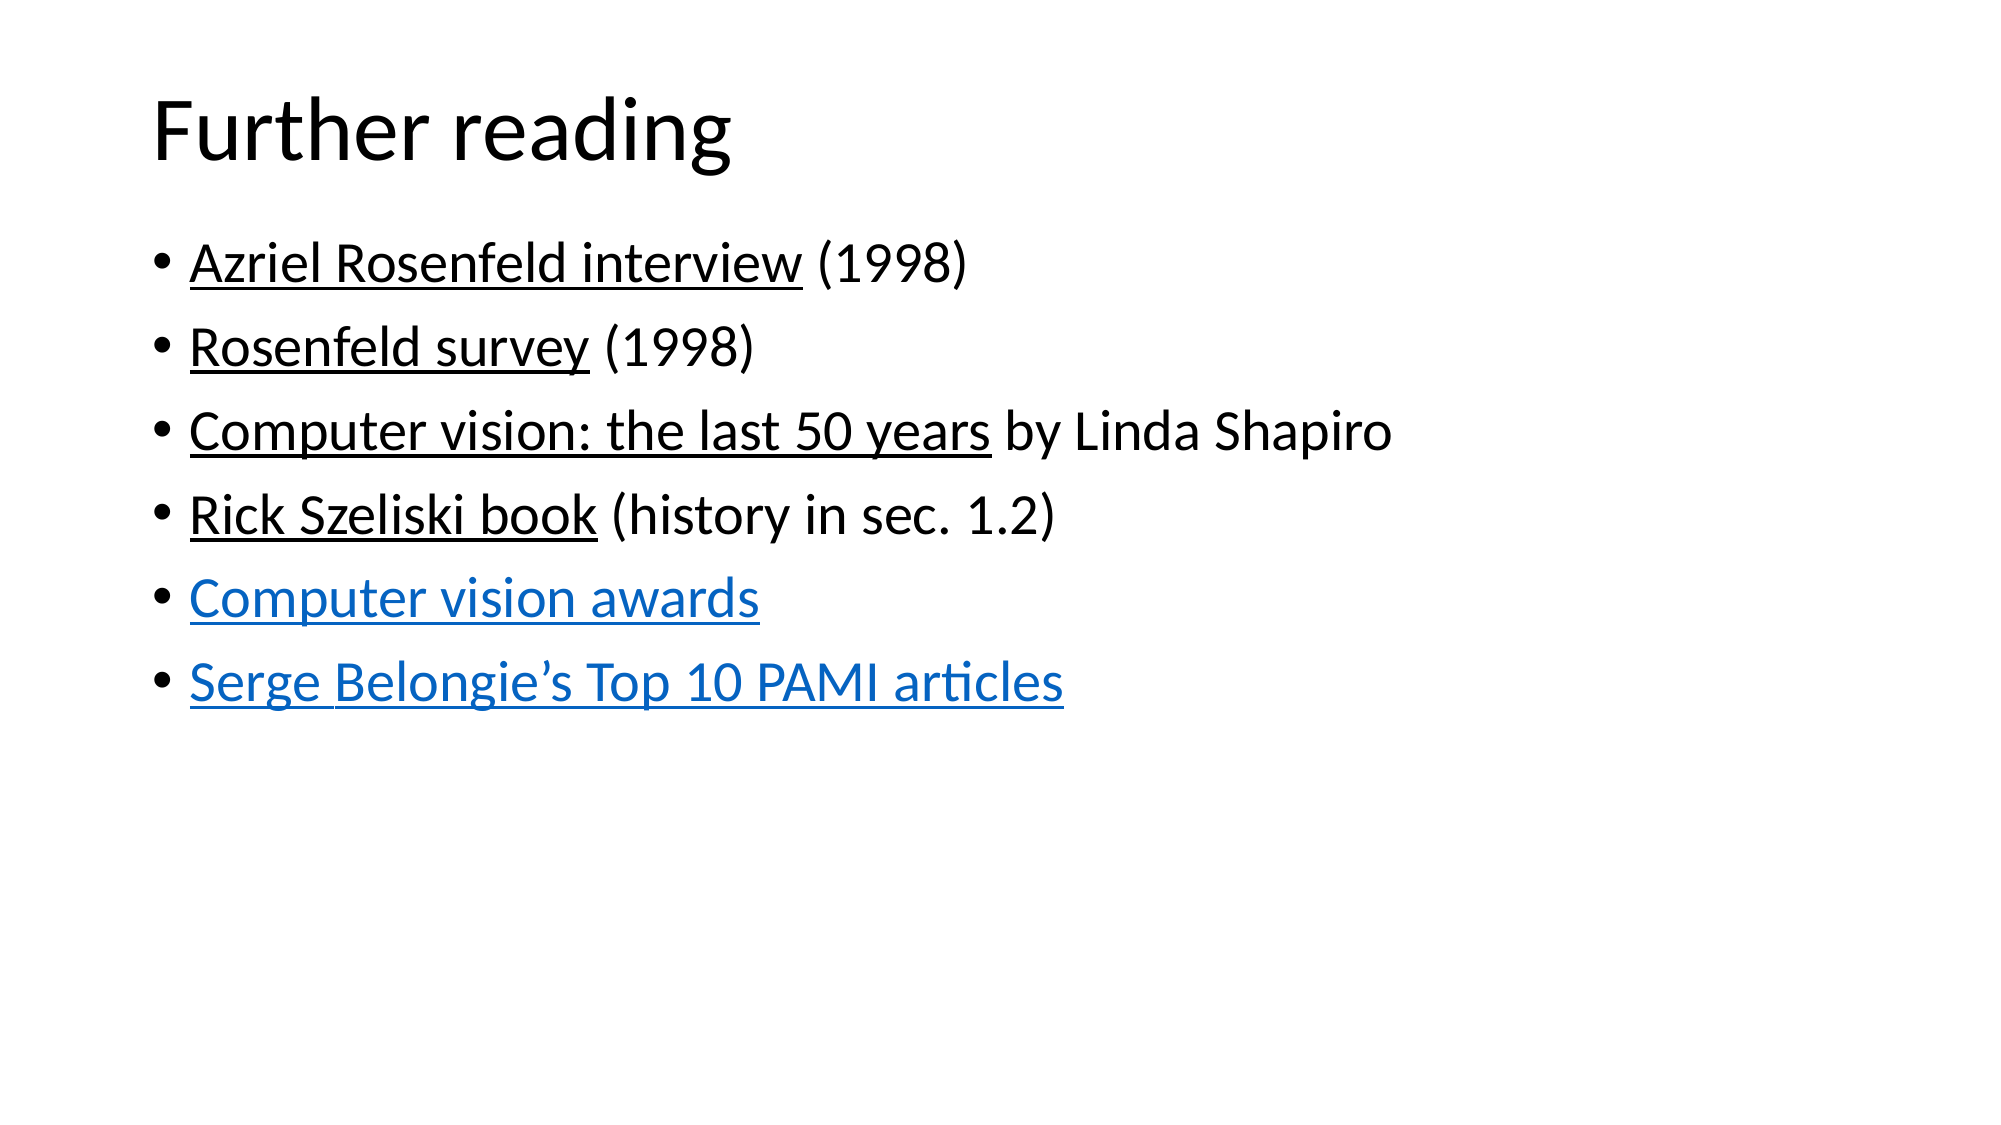

# Further reading
Azriel Rosenfeld interview (1998)
Rosenfeld survey (1998)
Computer vision: the last 50 years by Linda Shapiro
Rick Szeliski book (history in sec. 1.2)
Computer vision awards
Serge Belongie’s Top 10 PAMI articles